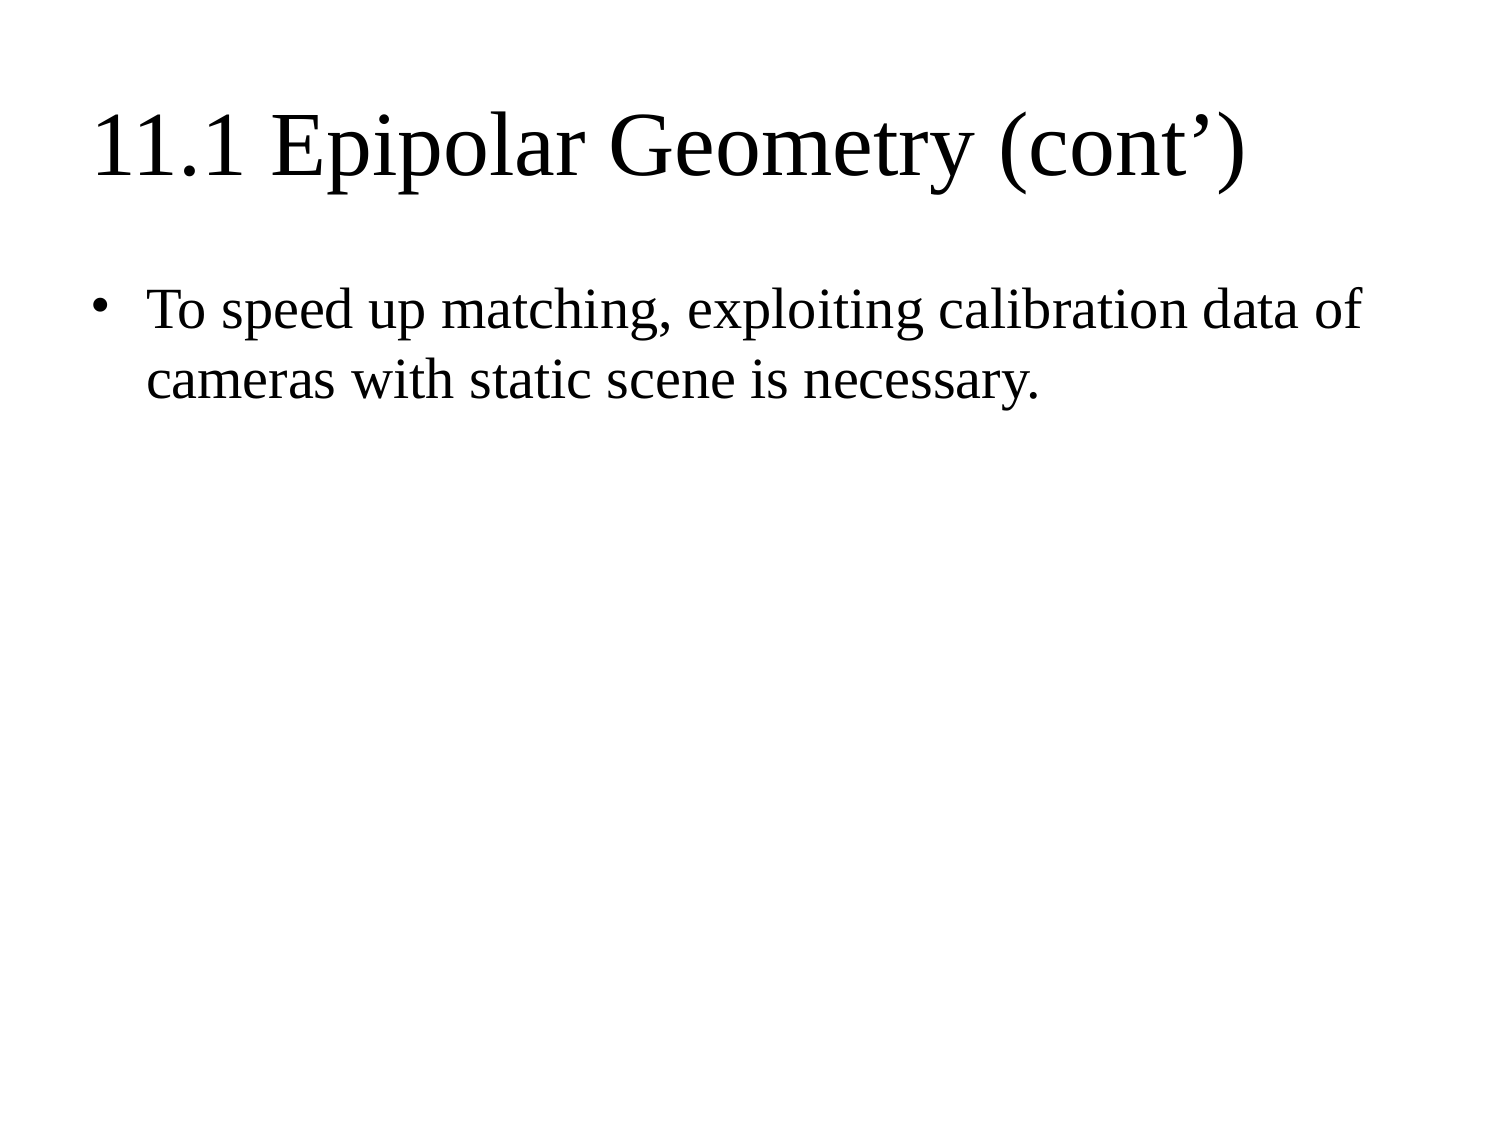

# 11.1 Epipolar Geometry (cont’)
To speed up matching, exploiting calibration data of cameras with static scene is necessary.